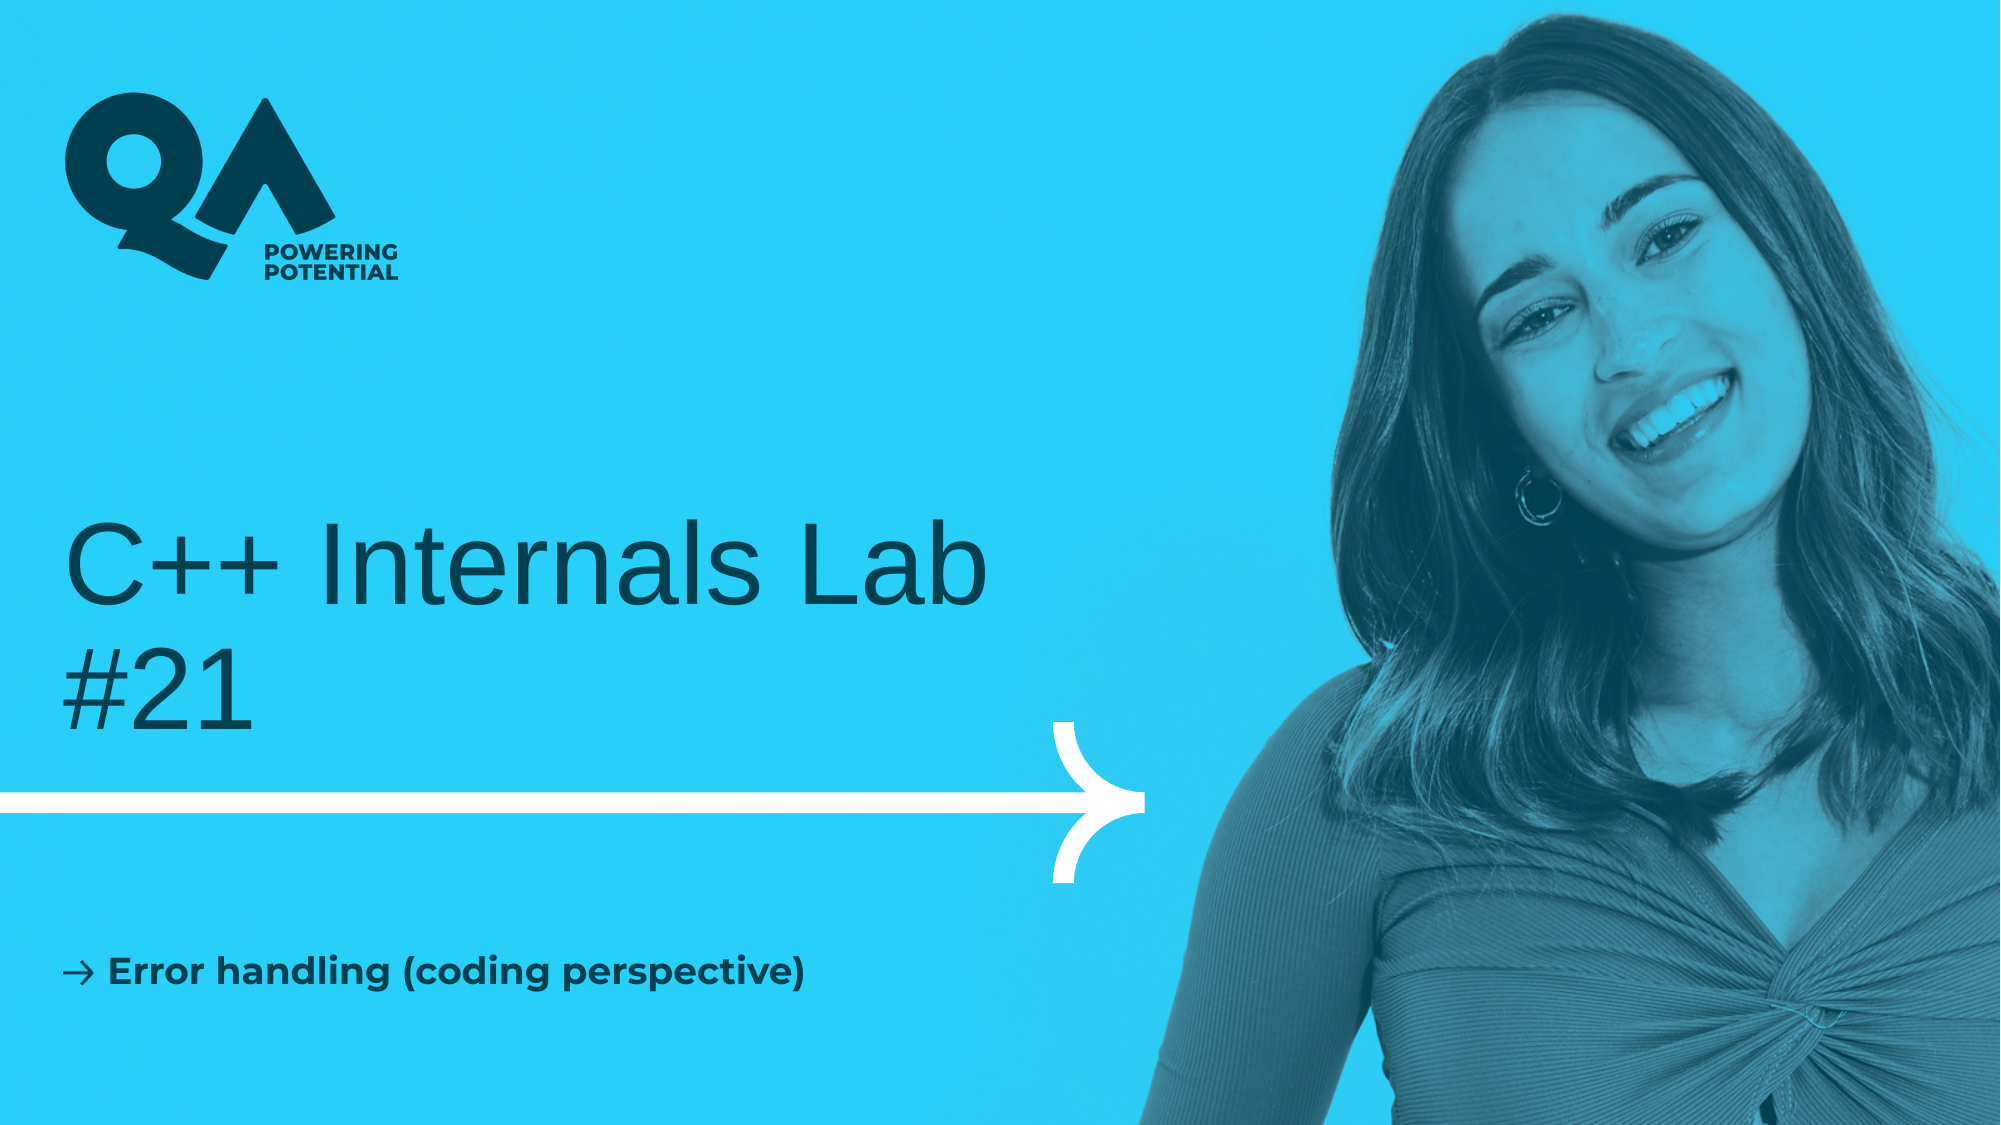

# C++ Internals Lab #21
Error handling (coding perspective)